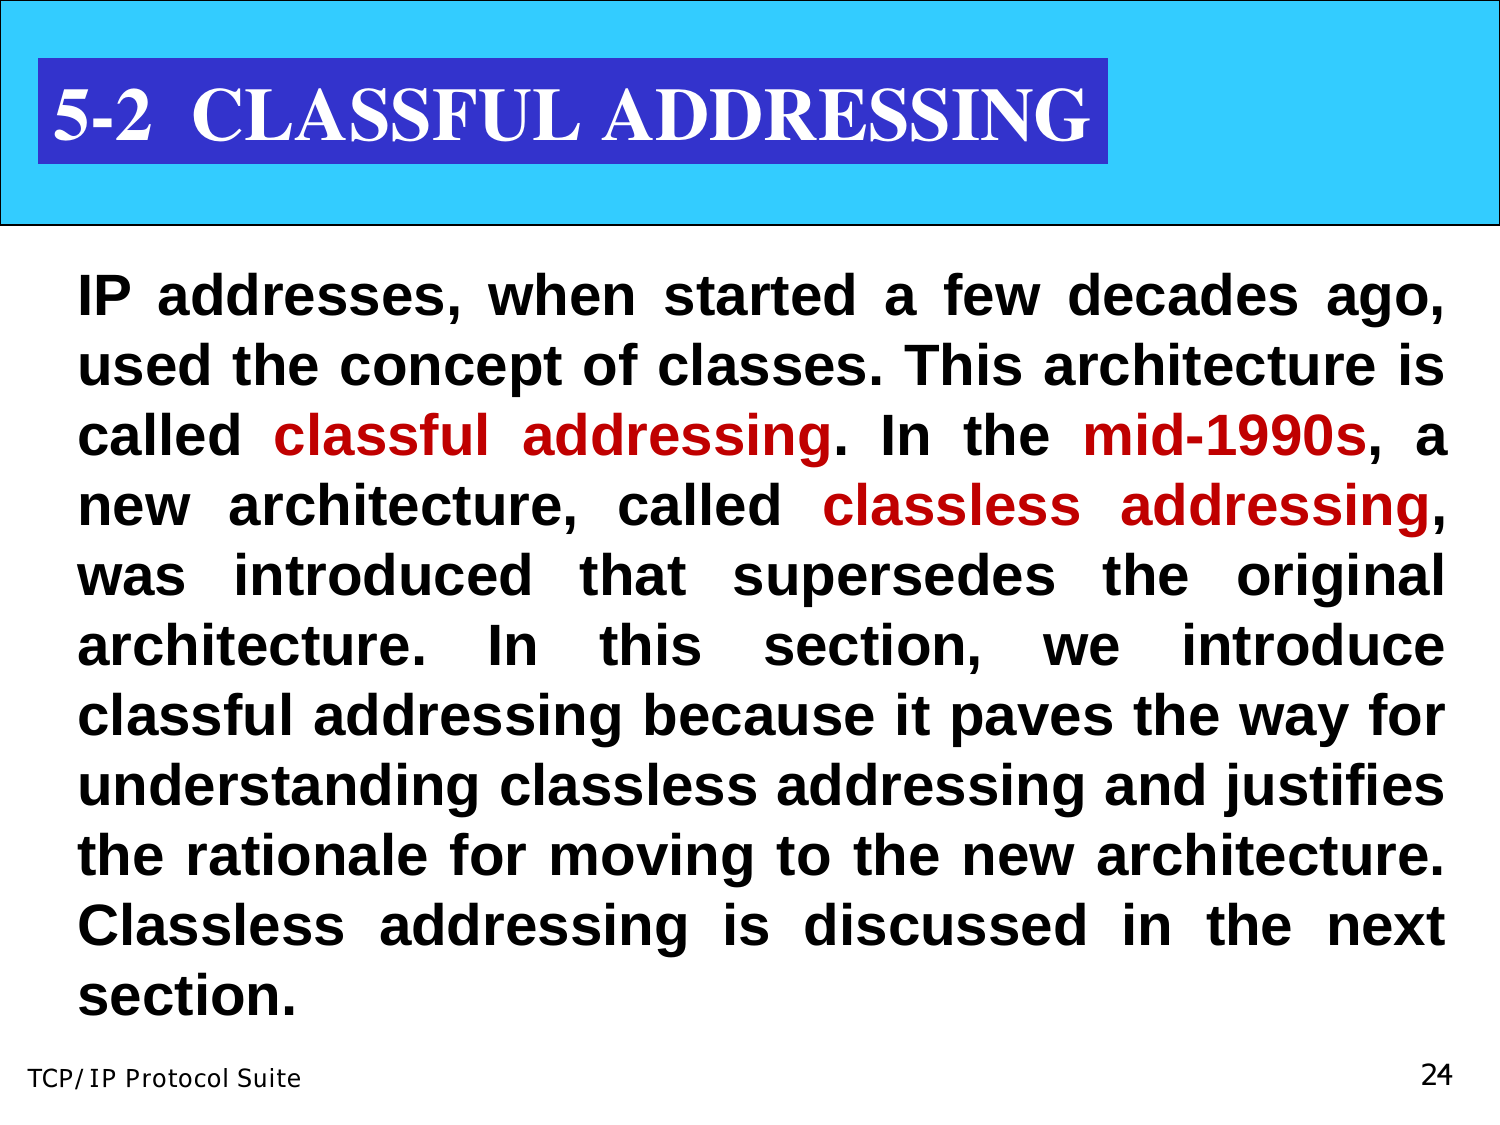

5-2  CLASSFUL ADDRESSING
IP addresses, when started a few decades ago, used the concept of classes. This architecture is called classful addressing. In the mid-1990s, a new architecture, called classless addressing, was introduced that supersedes the original architecture. In this section, we introduce classful addressing because it paves the way for understanding classless addressing and justifies the rationale for moving to the new architecture. Classless addressing is discussed in the next section.
24
TCP/IP Protocol Suite